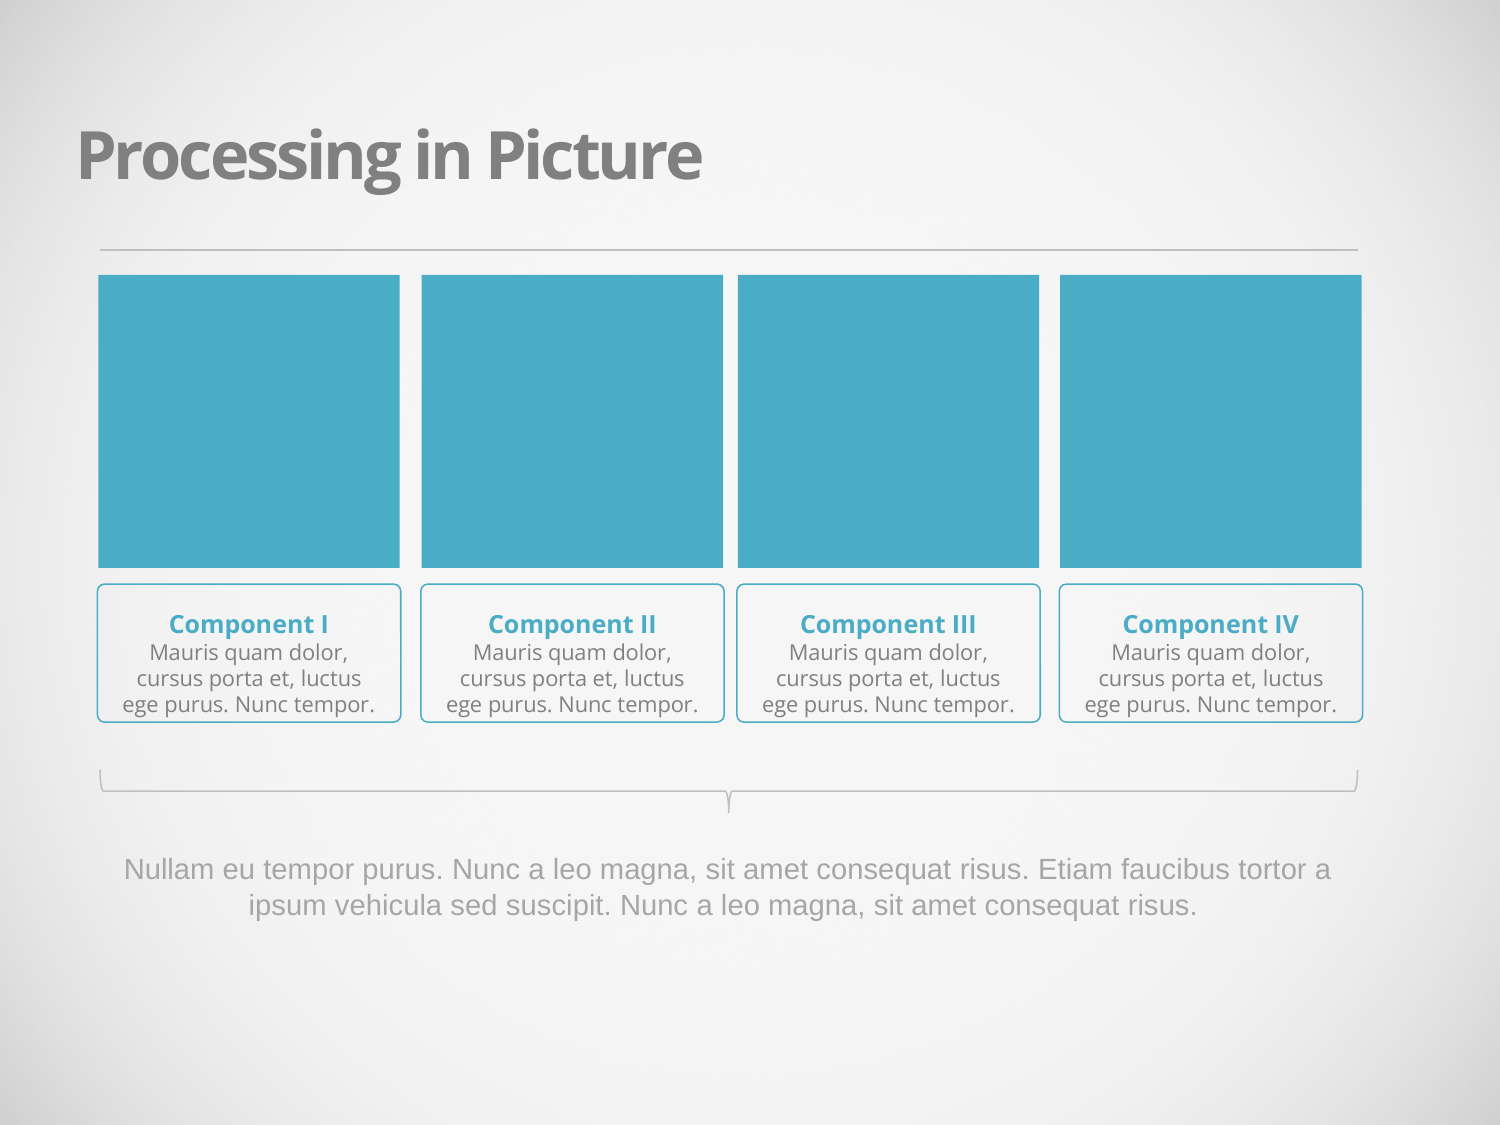

Processing in Picture

Component I
Mauris quam dolor, cursus porta et, luctus ege purus. Nunc tempor.
Component II
Mauris quam dolor, cursus porta et, luctus ege purus. Nunc tempor.
Component III
Mauris quam dolor, cursus porta et, luctus ege purus. Nunc tempor.
Component IV
Mauris quam dolor, cursus porta et, luctus ege purus. Nunc tempor.

Nullam eu tempor purus. Nunc a leo magna, sit amet consequat risus. Etiam faucibus tortor a ipsum vehicula sed suscipit. Nunc a leo magna, sit amet consequat risus.